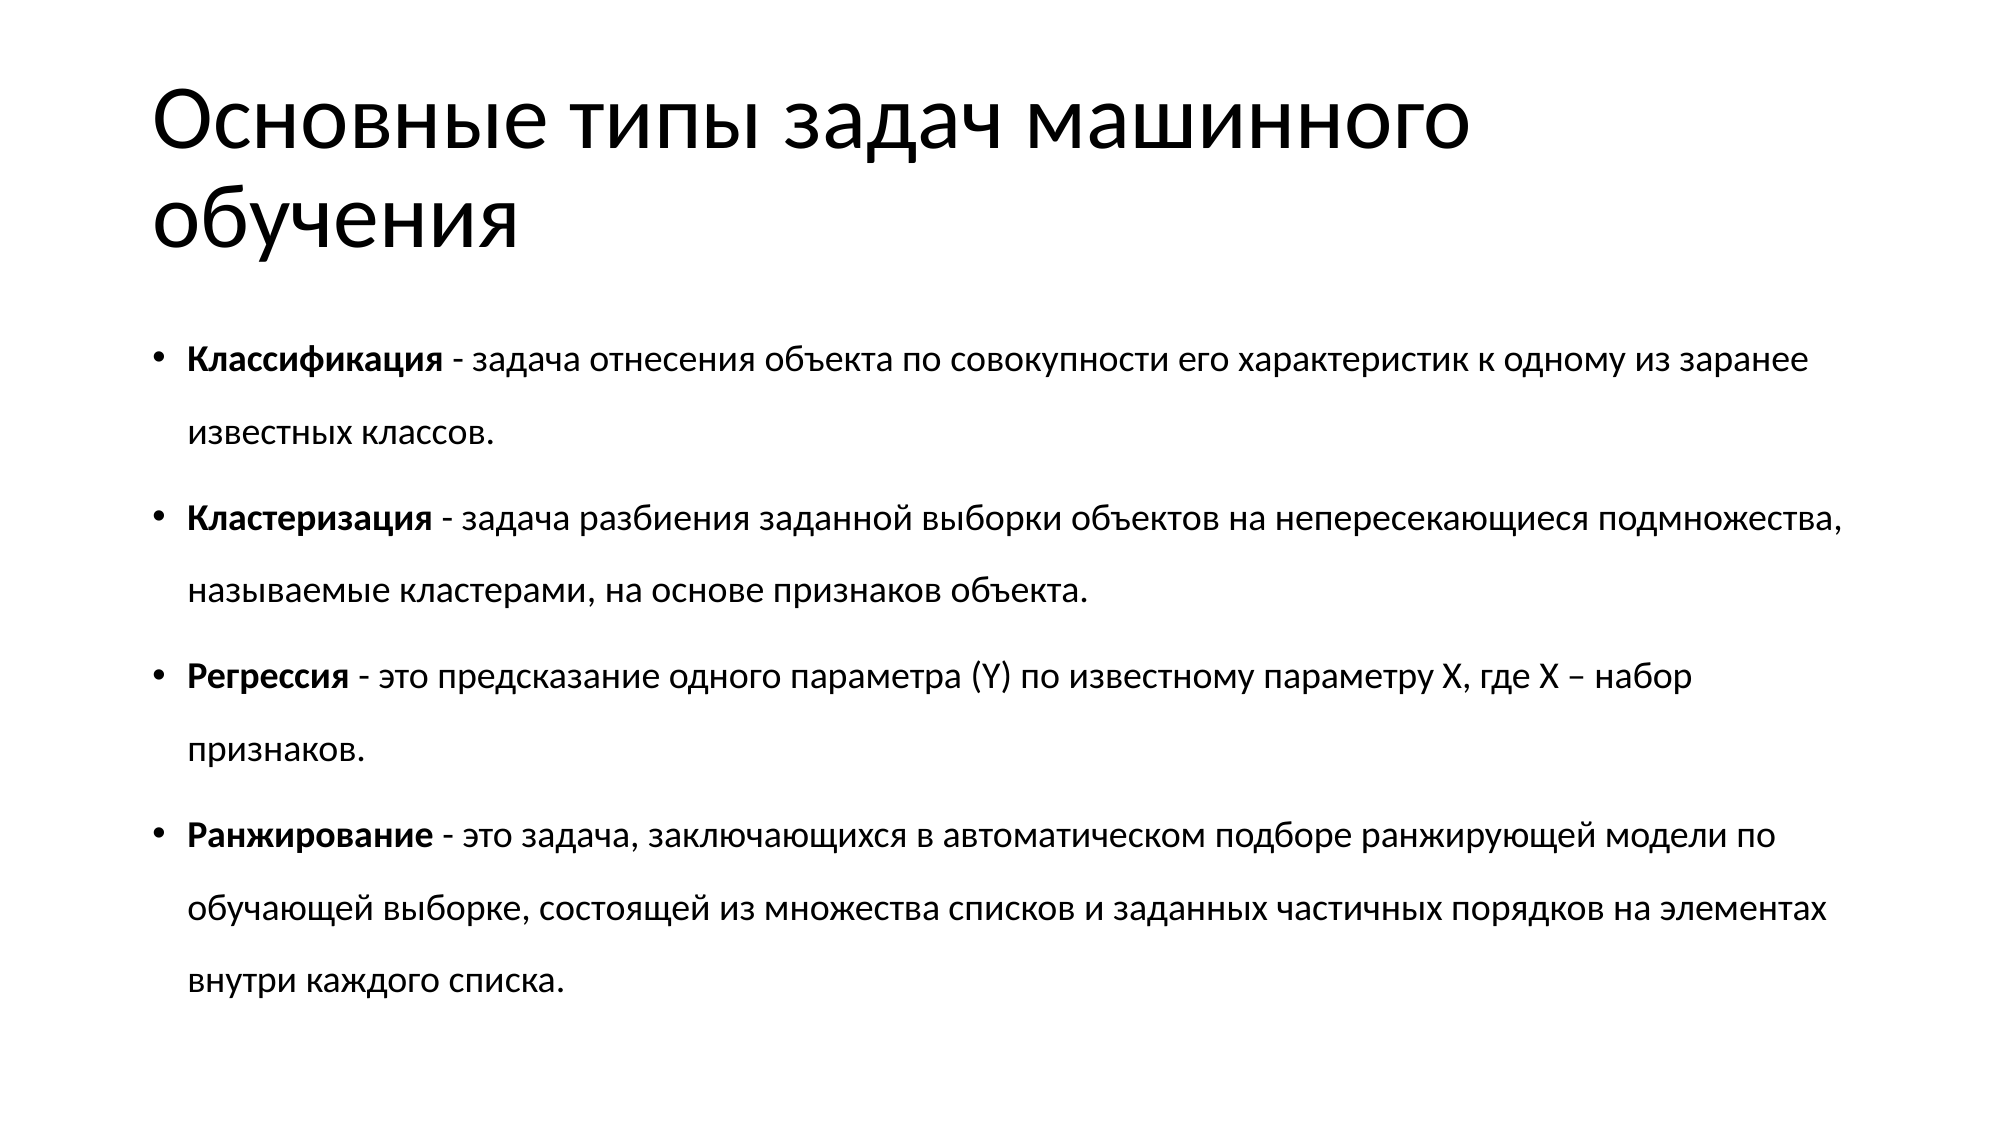

# Основные типы задач машинного обучения
Классификация - задача отнесения объекта по совокупности его характеристик к одному из заранее известных классов.
Кластеризация - задача разбиения заданной выборки объектов на непересекающиеся подмножества, называемые кластерами, на основе признаков объекта.
Регрессия - это предсказание одного параметра (Y) по известному параметру X, где X – набор признаков.
Ранжирование - это задача, заключающихся в автоматическом подборе ранжирующей модели по обучающей выборке, состоящей из множества списков и заданных частичных порядков на элементах внутри каждого списка.